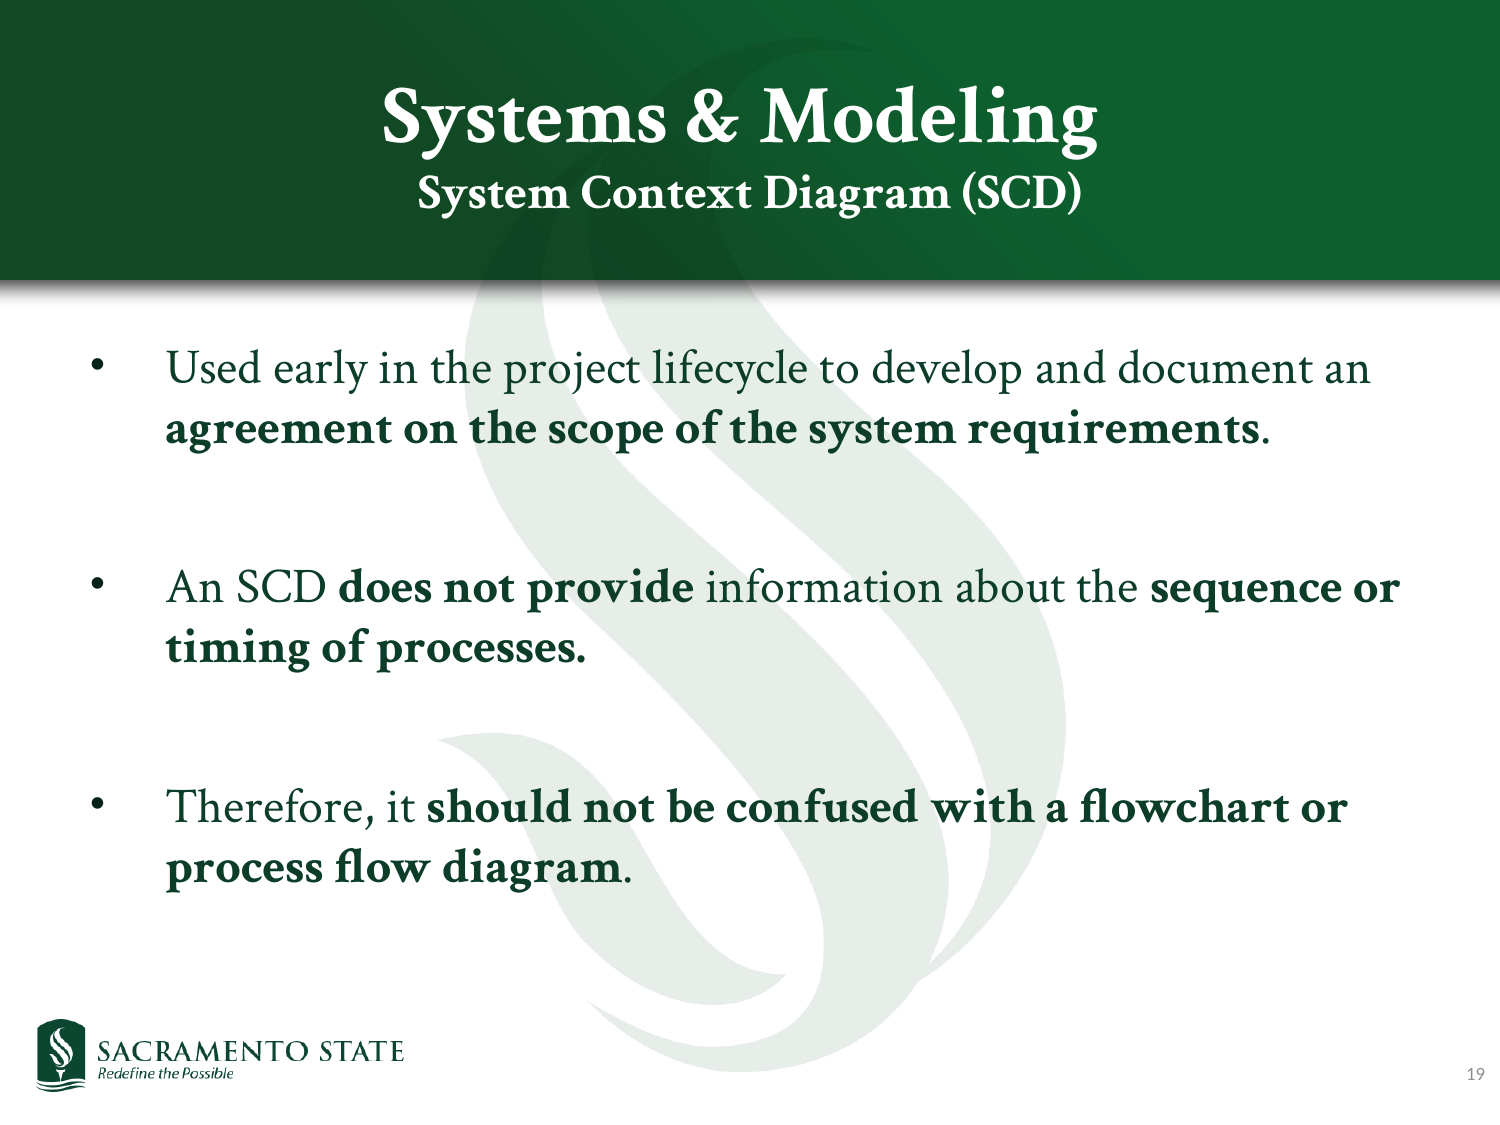

# Systems & Modeling System Context Diagram (SCD)
Used early in the project lifecycle to develop and document an agreement on the scope of the system requirements.

An SCD does not provide information about the sequence or timing of processes.

Therefore, it should not be confused with a flowchart or process flow diagram.

19